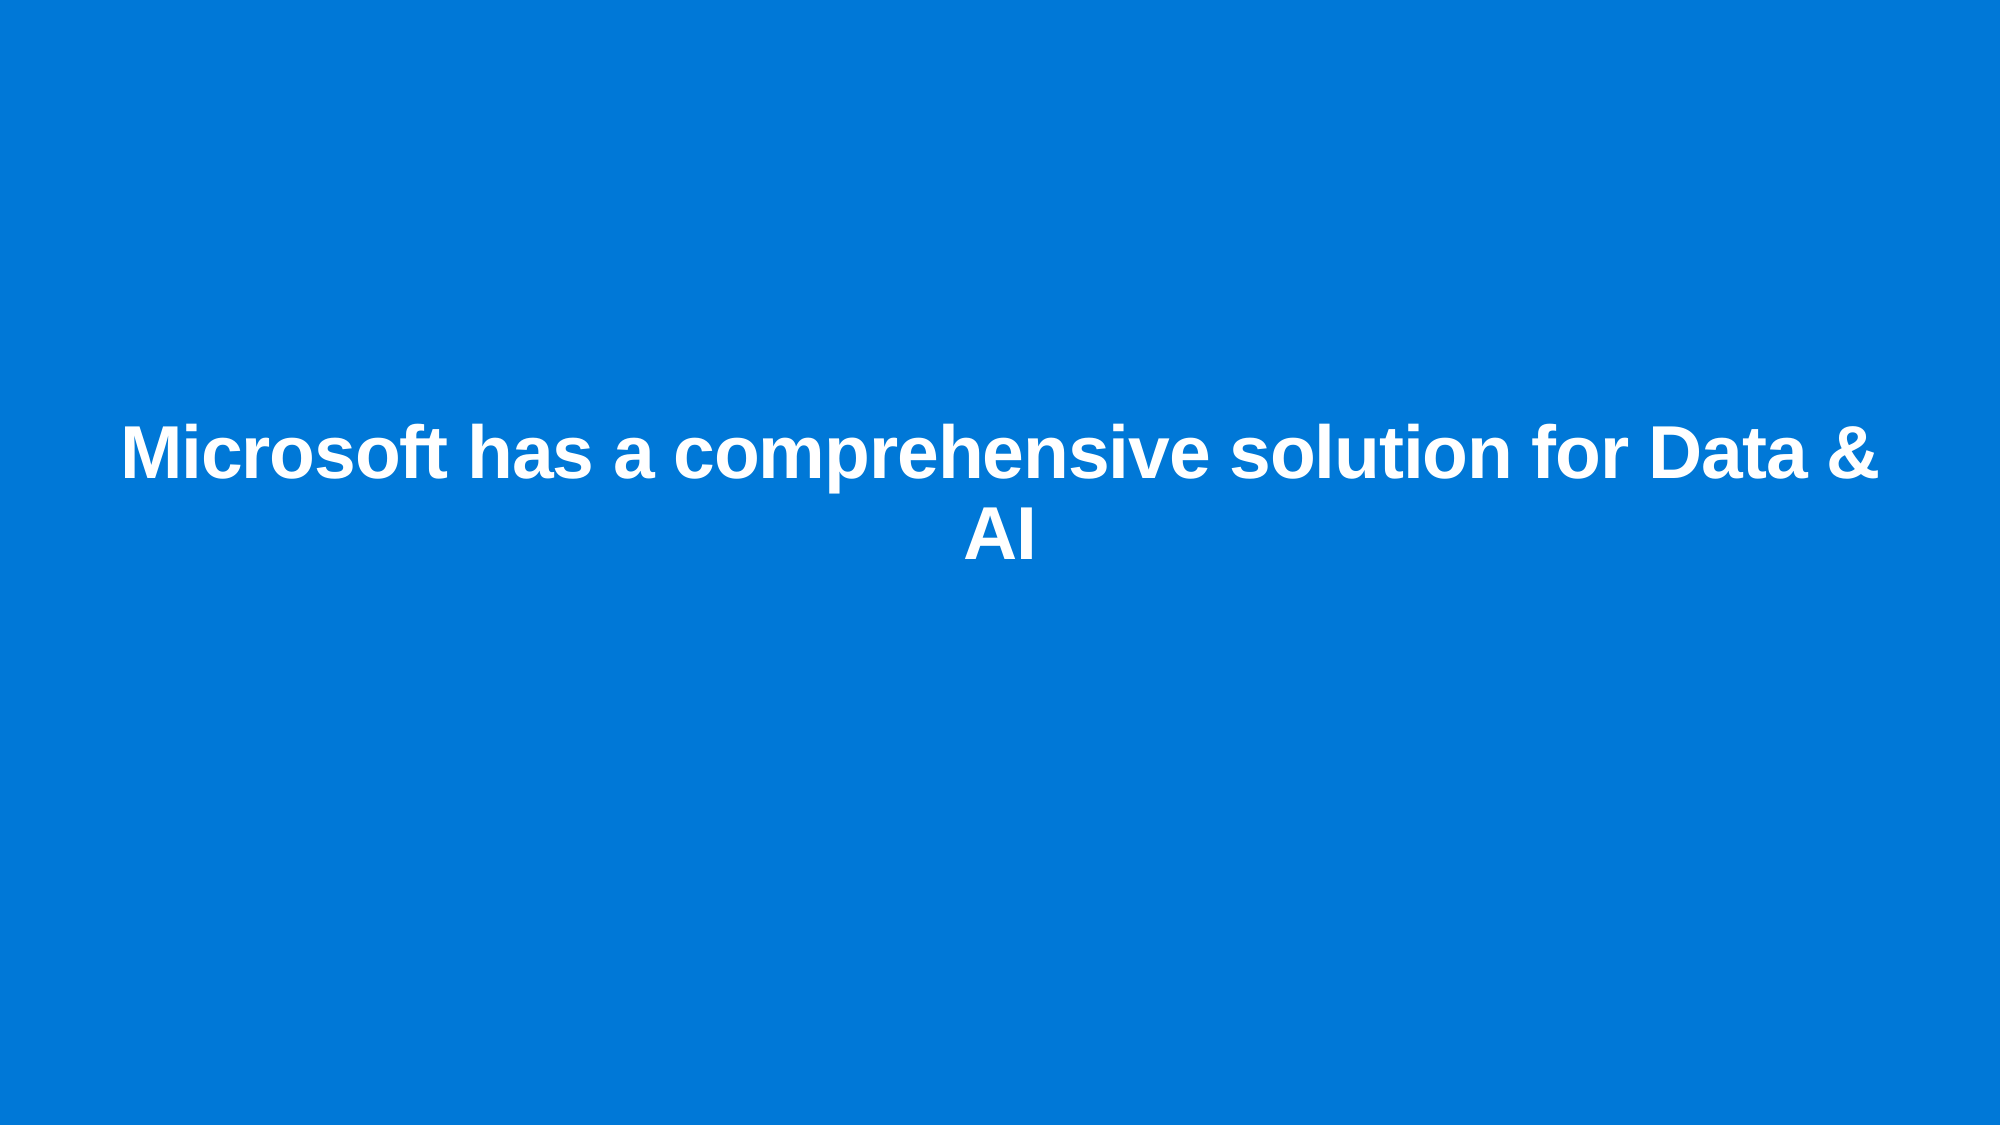

Microsoft has a comprehensive solution for Data & AI